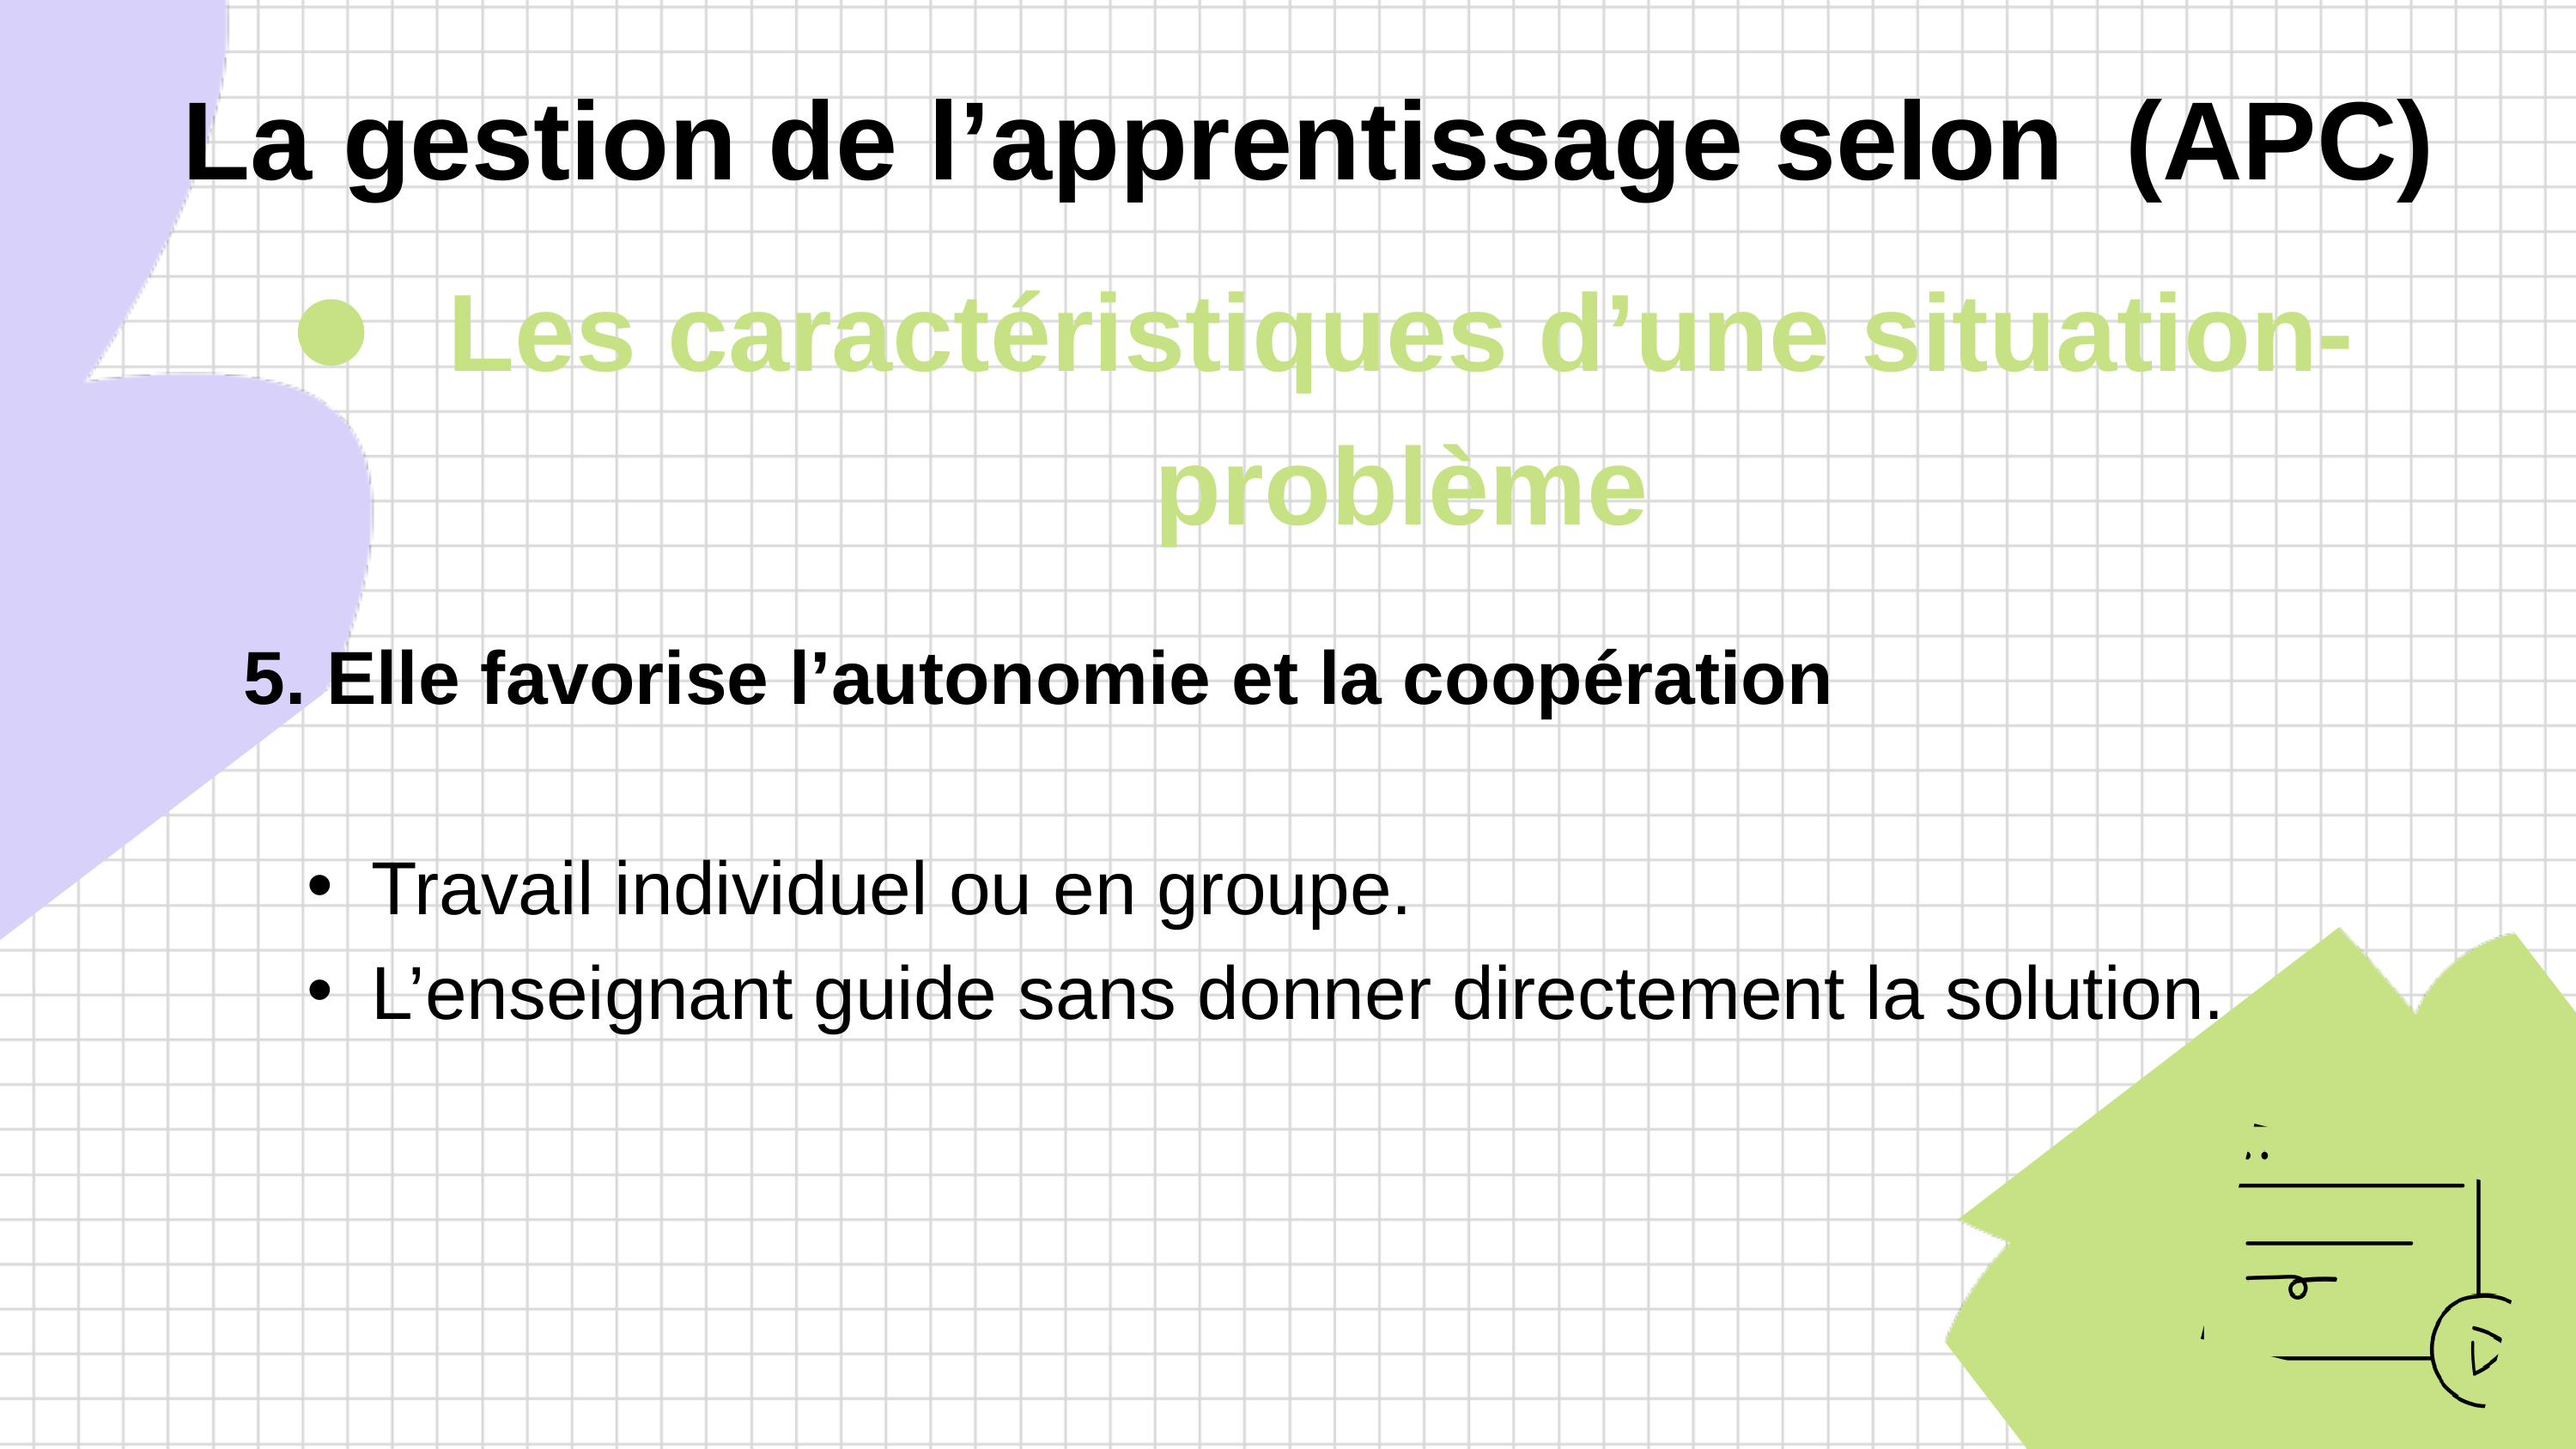

La gestion de l’apprentissage selon  (APC)
Les caractéristiques d’une situation-problème

5. Elle favorise l’autonomie et la coopération

Travail individuel ou en groupe.
L’enseignant guide sans donner directement la solution.